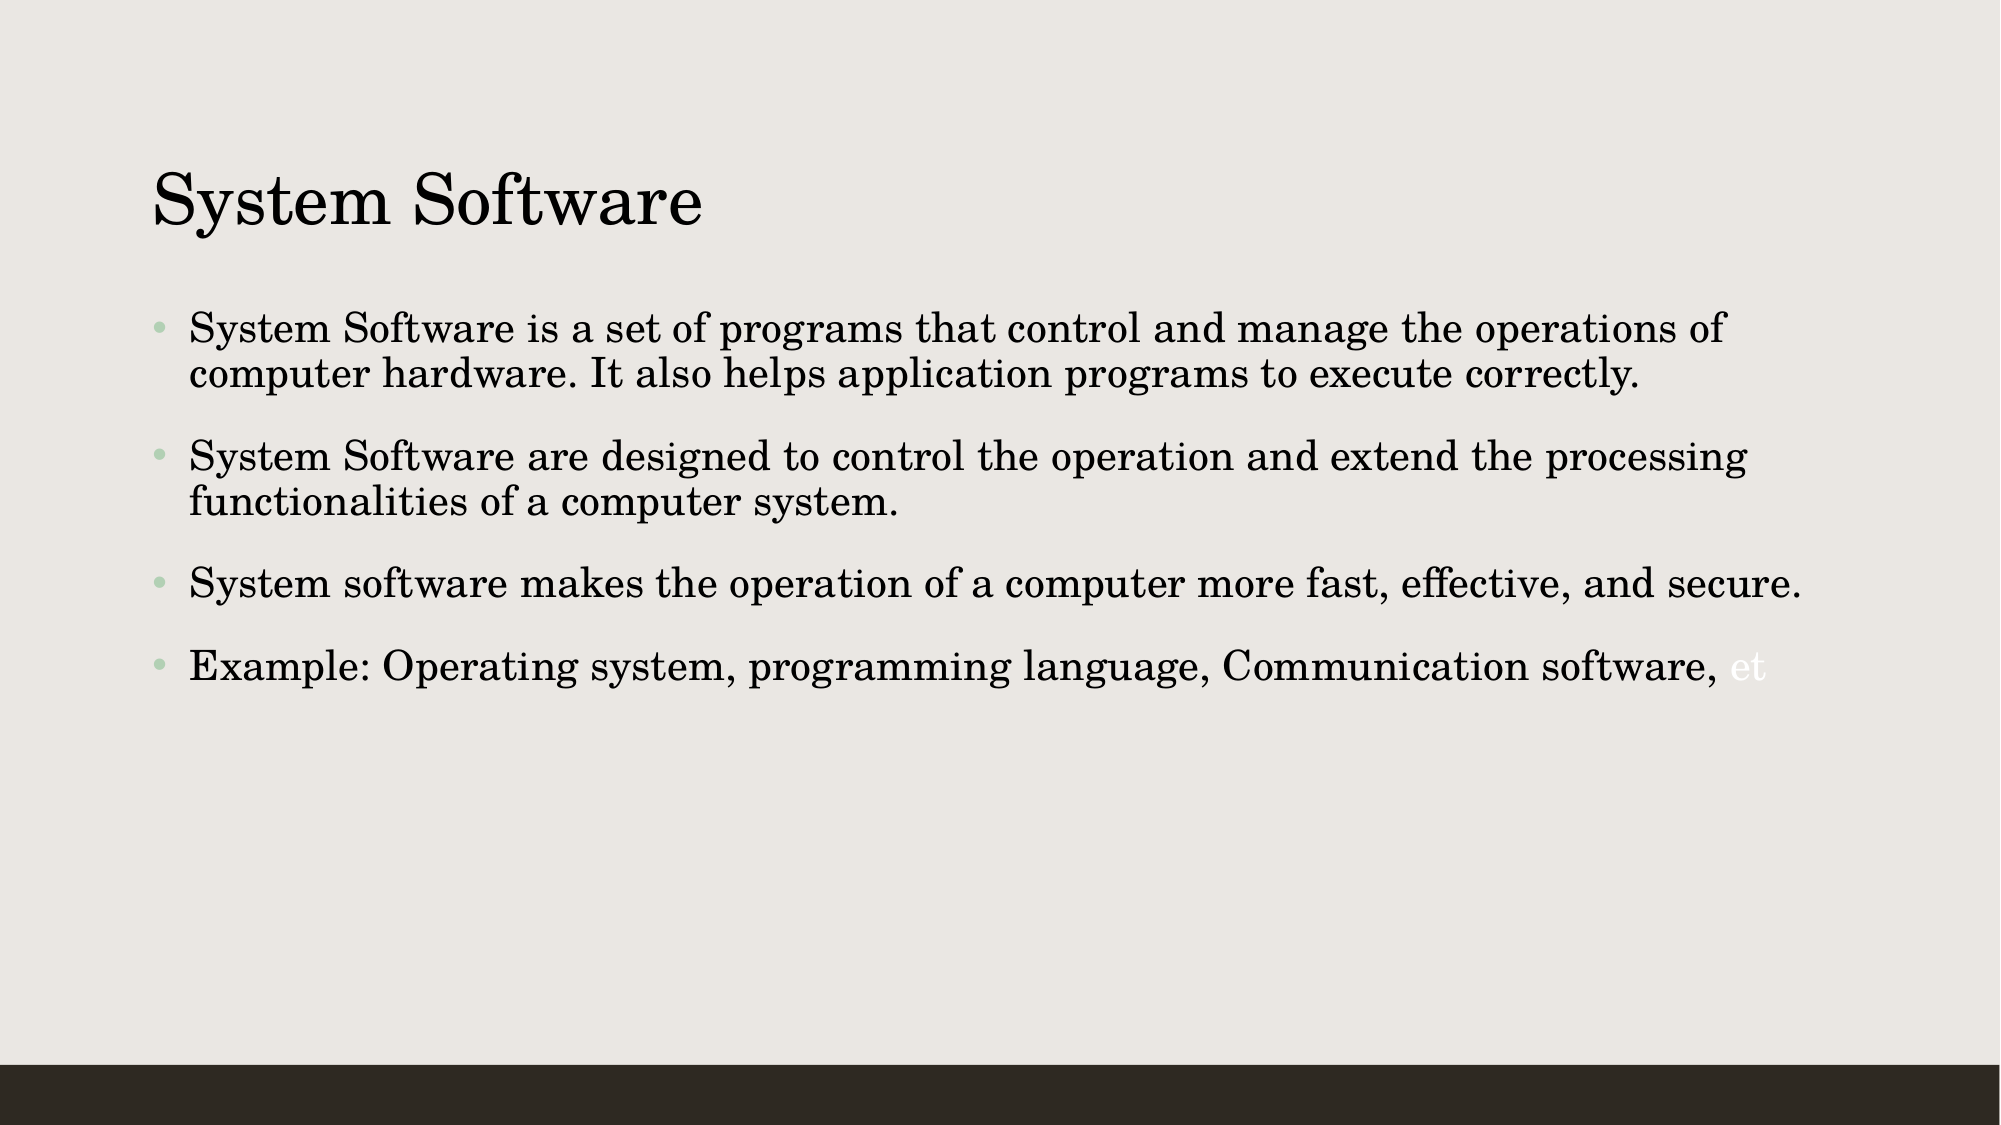

# System Software
System Software is a set of programs that control and manage the operations of computer hardware. It also helps application programs to execute correctly.
System Software are designed to control the operation and extend the processing functionalities of a computer system.
System software makes the operation of a computer more fast, effective, and secure.
Example: Operating system, programming language, Communication software, et